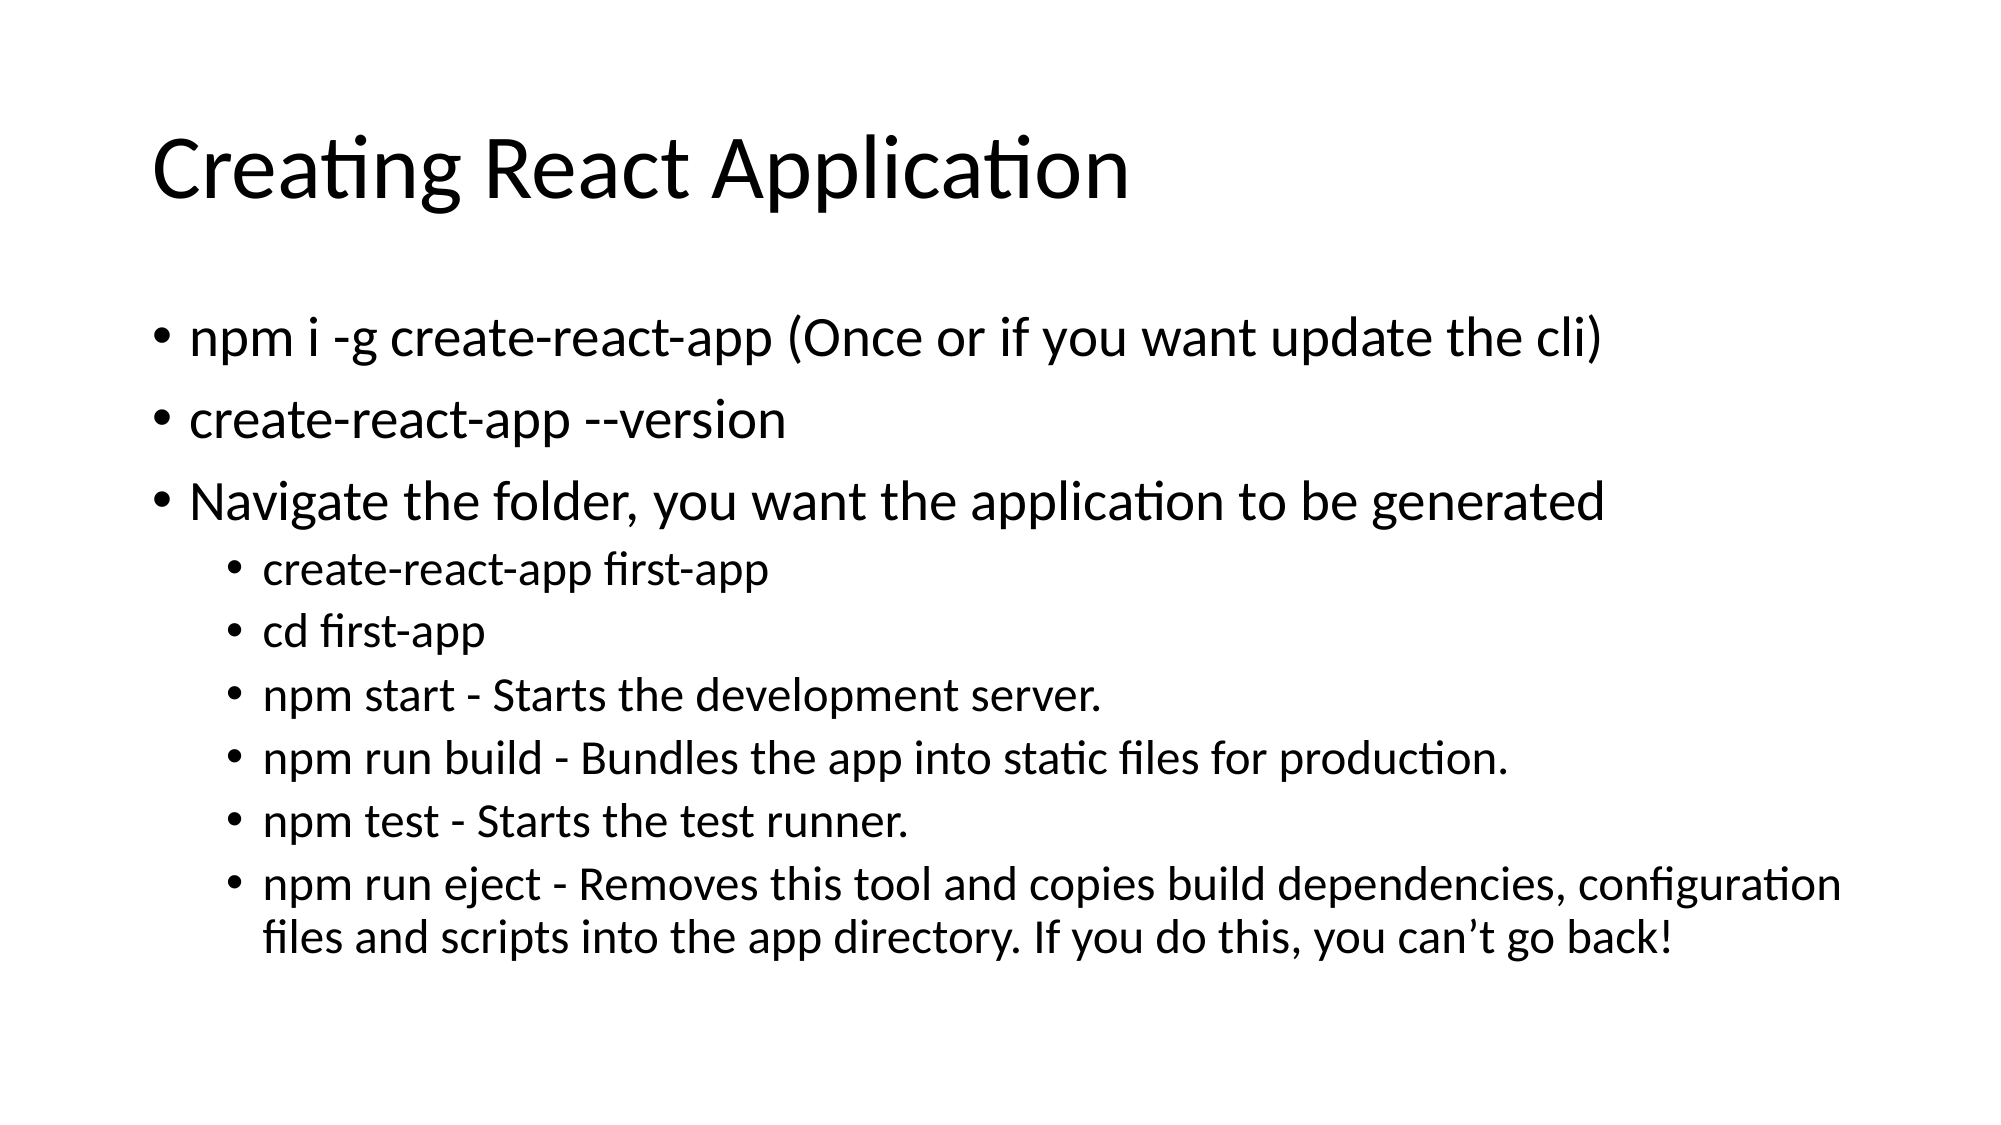

# Creating React Application
npm i -g create-react-app (Once or if you want update the cli)
create-react-app --version
Navigate the folder, you want the application to be generated
create-react-app first-app
cd first-app
npm start - Starts the development server.
npm run build - Bundles the app into static files for production.
npm test - Starts the test runner.
npm run eject - Removes this tool and copies build dependencies, configuration files and scripts into the app directory. If you do this, you can’t go back!